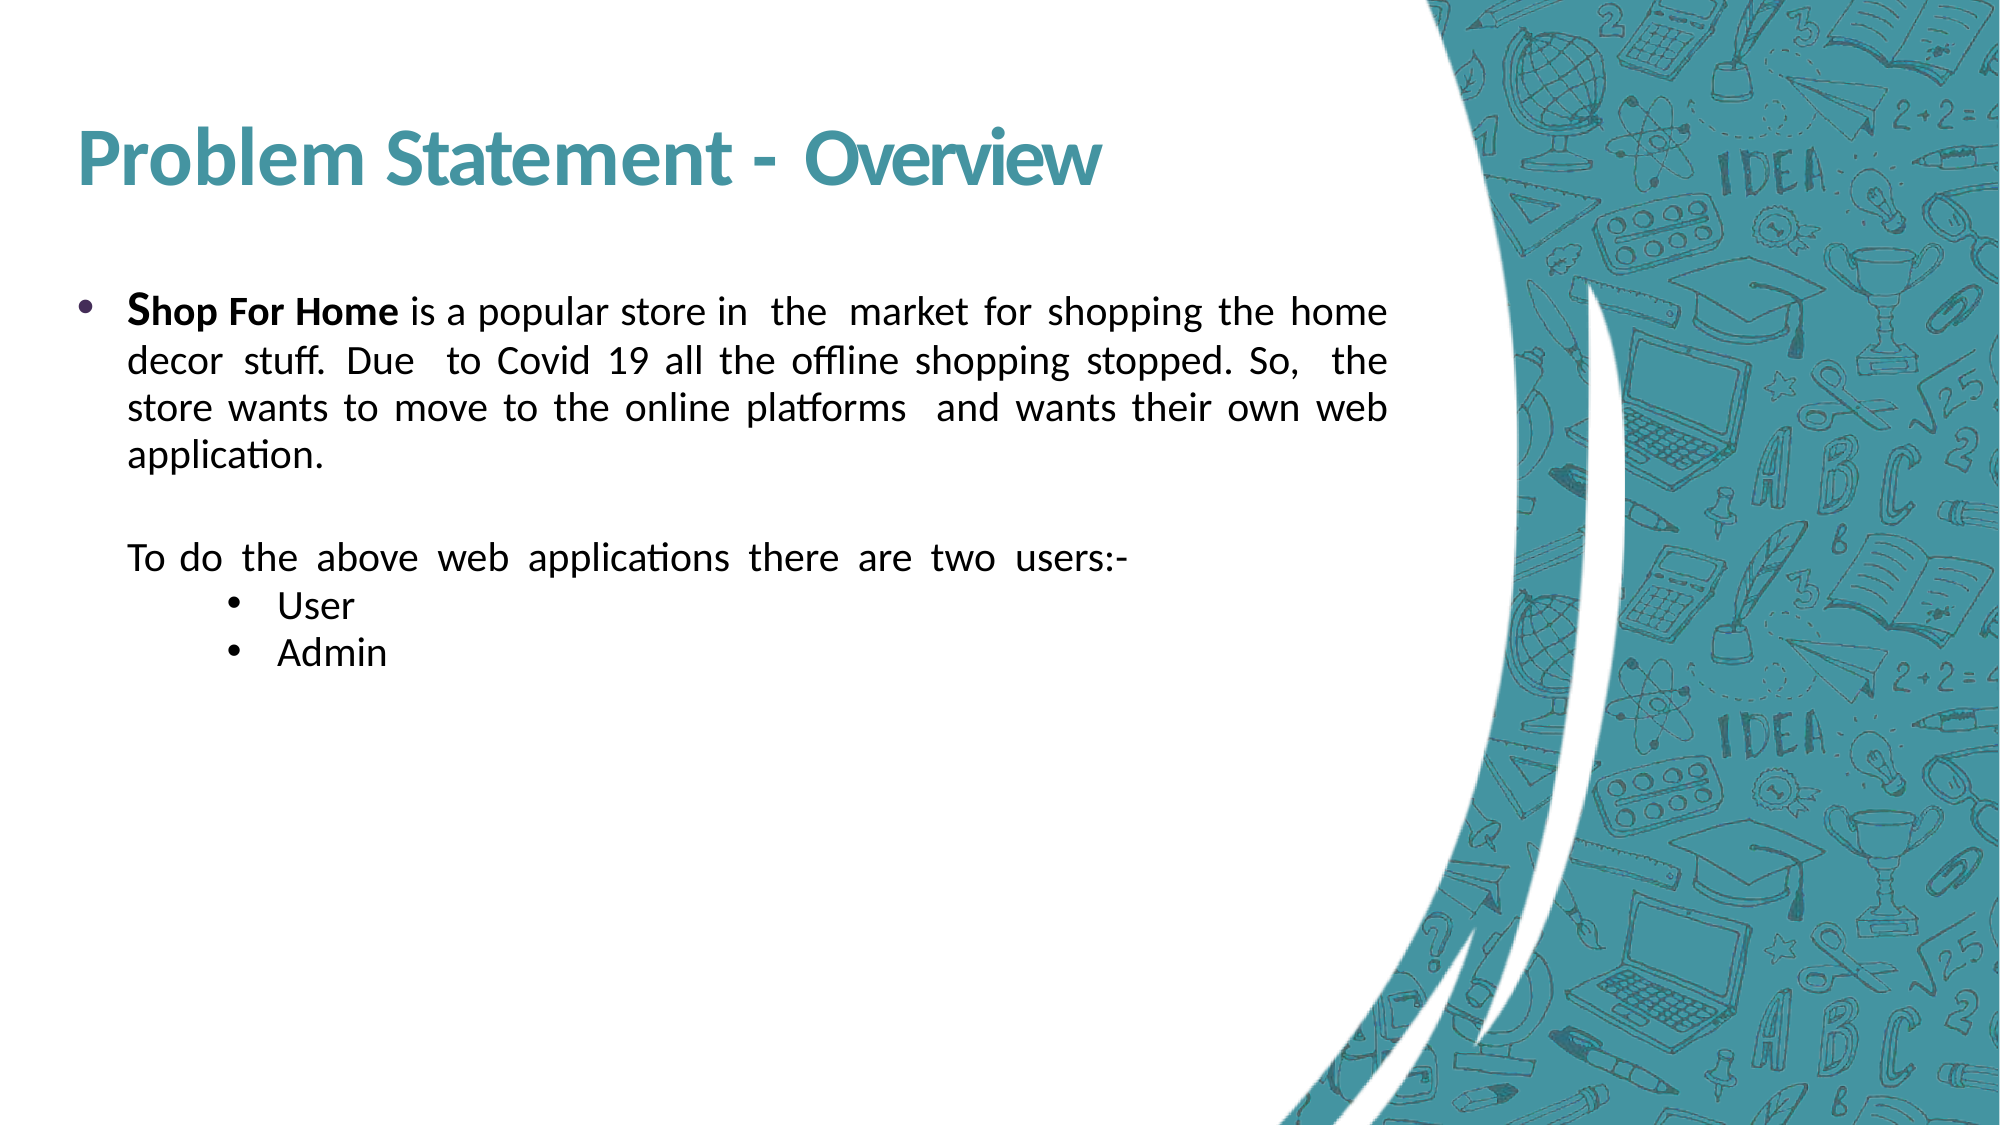

# Problem Statement -  Overview
Shop For Home is a popular store in the  market for shopping the home decor stuff. Due  to Covid 19 all the offline shopping stopped. So,  the store wants to move to the online platforms  and wants their own web application.

	To do the above web applications there are two  users:-
User
Admin